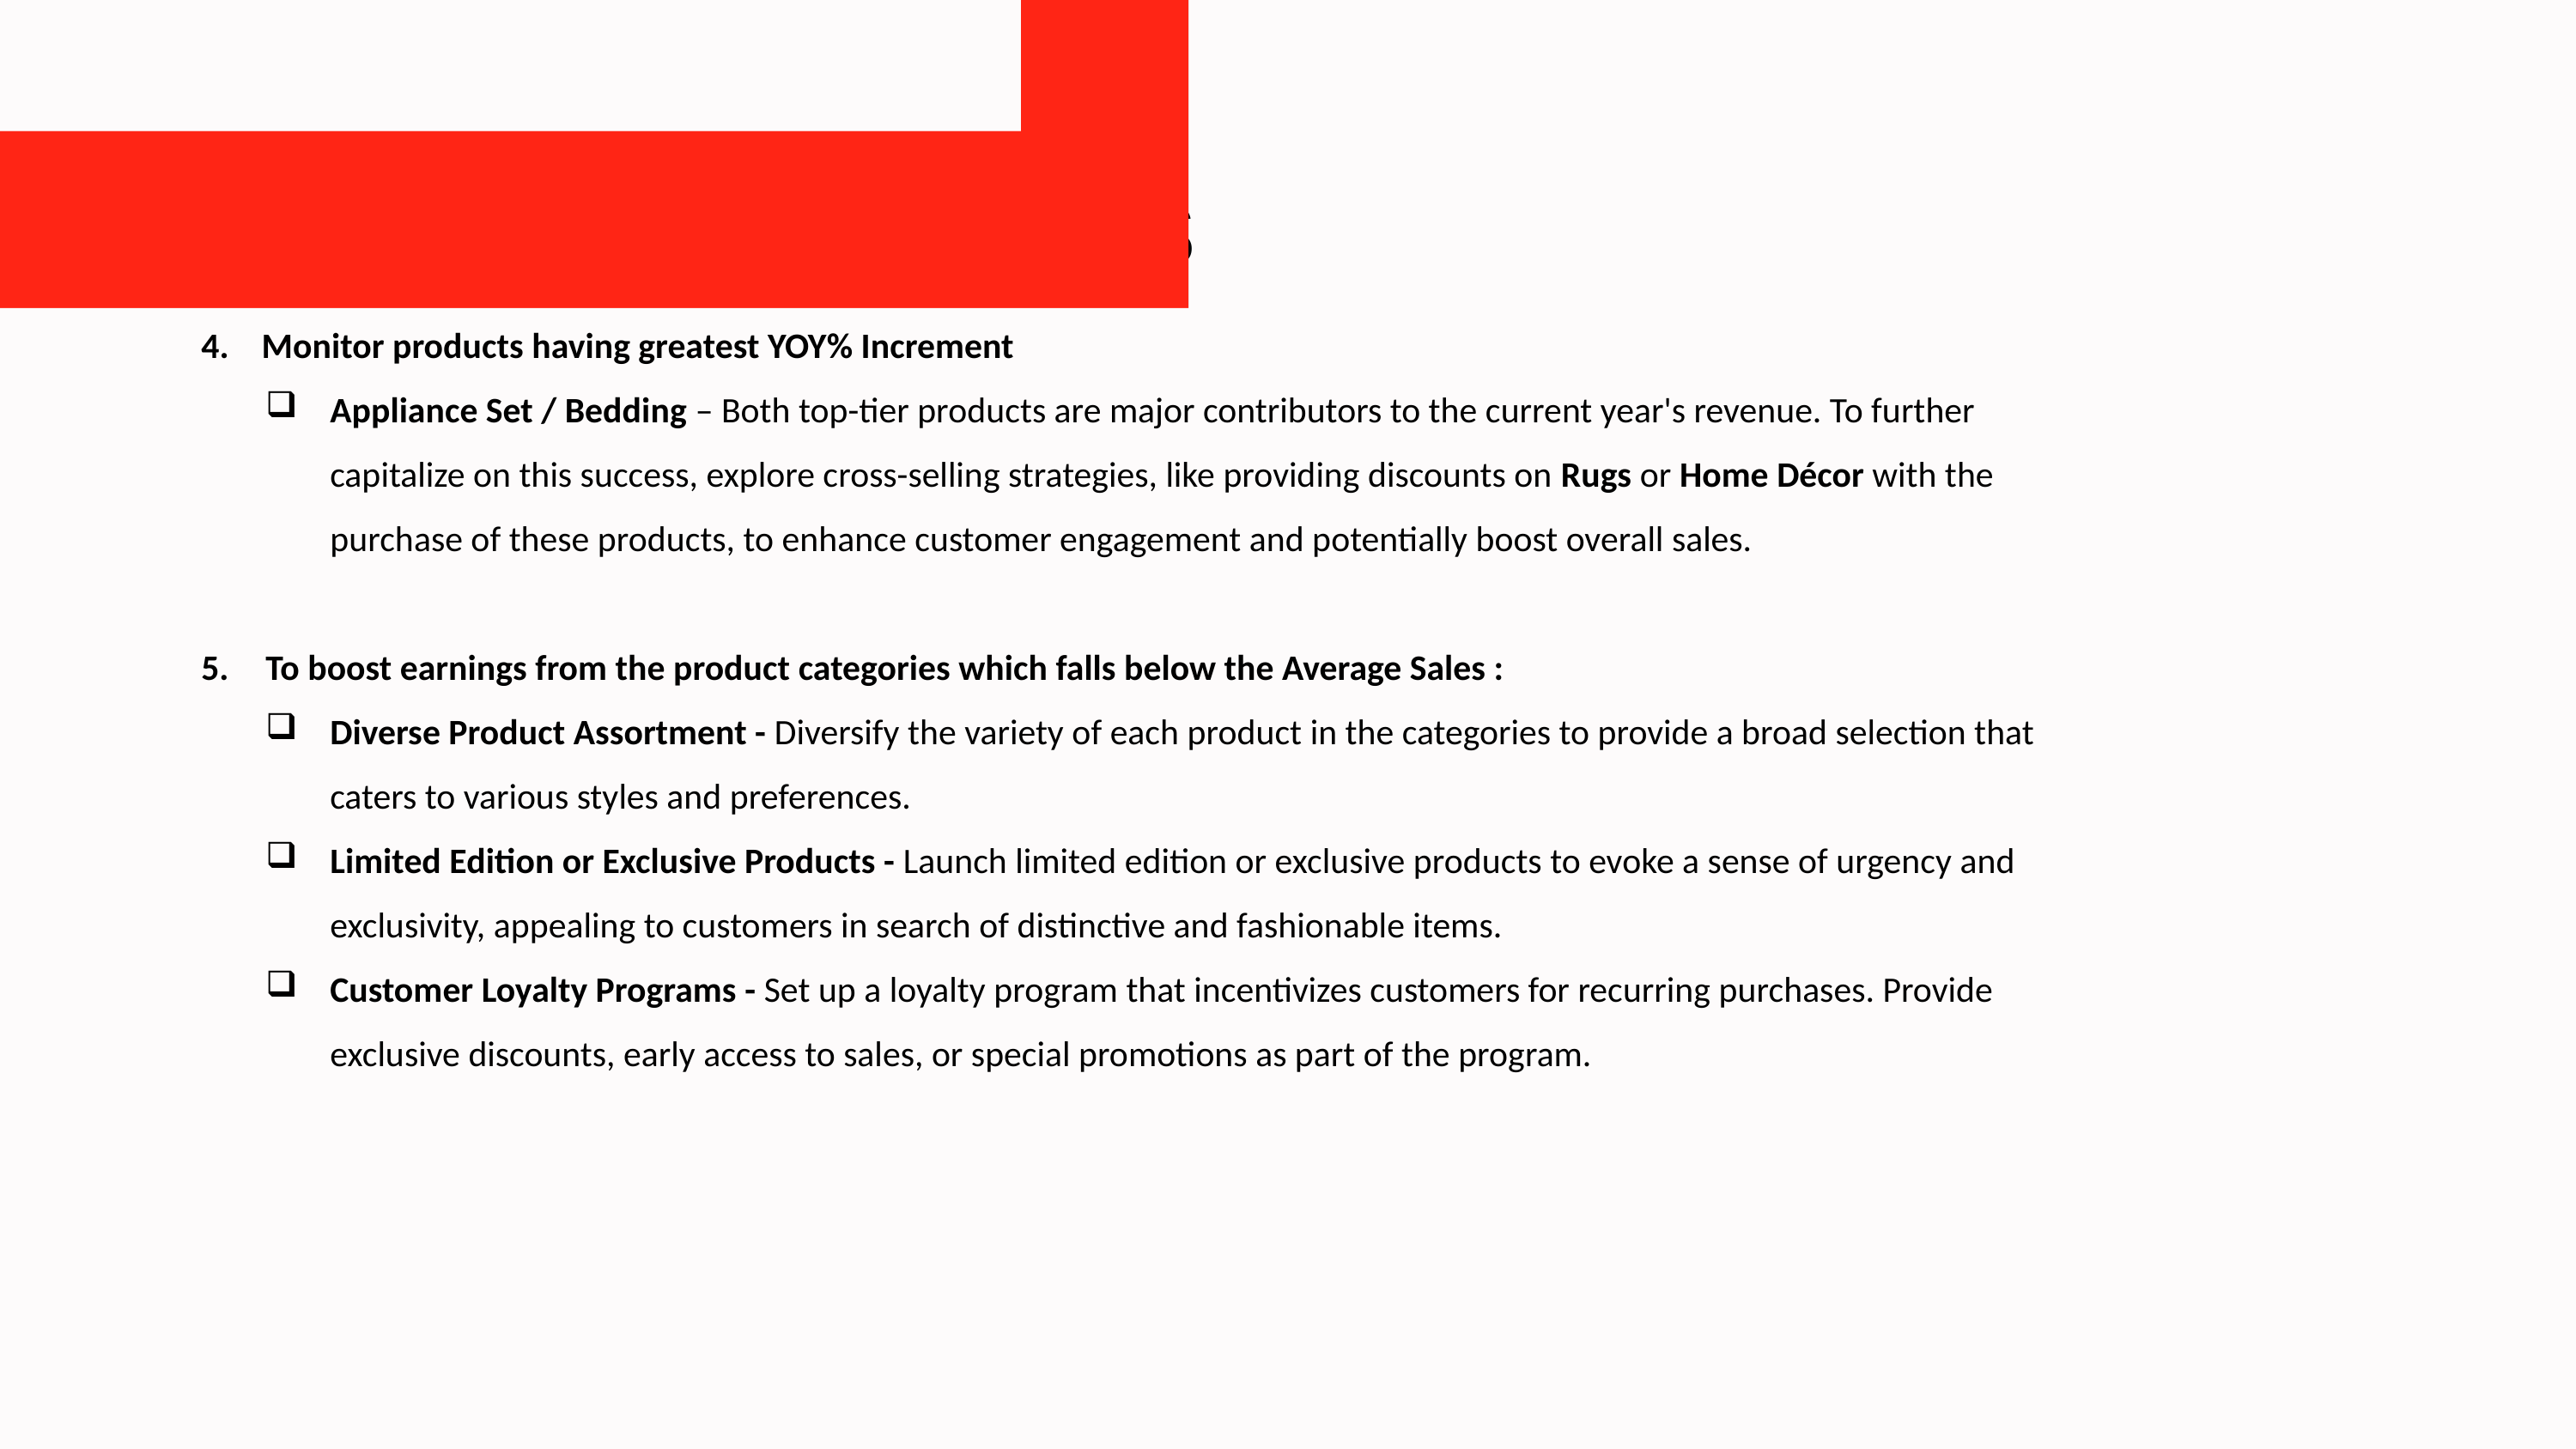

Recommendations
4.    Monitor products having greatest YOY% Increment
Appliance Set / Bedding – Both top-tier products are major contributors to the current year's revenue. To further capitalize on this success, explore cross-selling strategies, like providing discounts on Rugs or Home Décor with the purchase of these products, to enhance customer engagement and potentially boost overall sales.

To boost earnings from the product categories which falls below the Average Sales :
Diverse Product Assortment - Diversify the variety of each product in the categories to provide a broad selection that caters to various styles and preferences.
Limited Edition or Exclusive Products - Launch limited edition or exclusive products to evoke a sense of urgency and exclusivity, appealing to customers in search of distinctive and fashionable items.
Customer Loyalty Programs - Set up a loyalty program that incentivizes customers for recurring purchases. Provide exclusive discounts, early access to sales, or special promotions as part of the program.